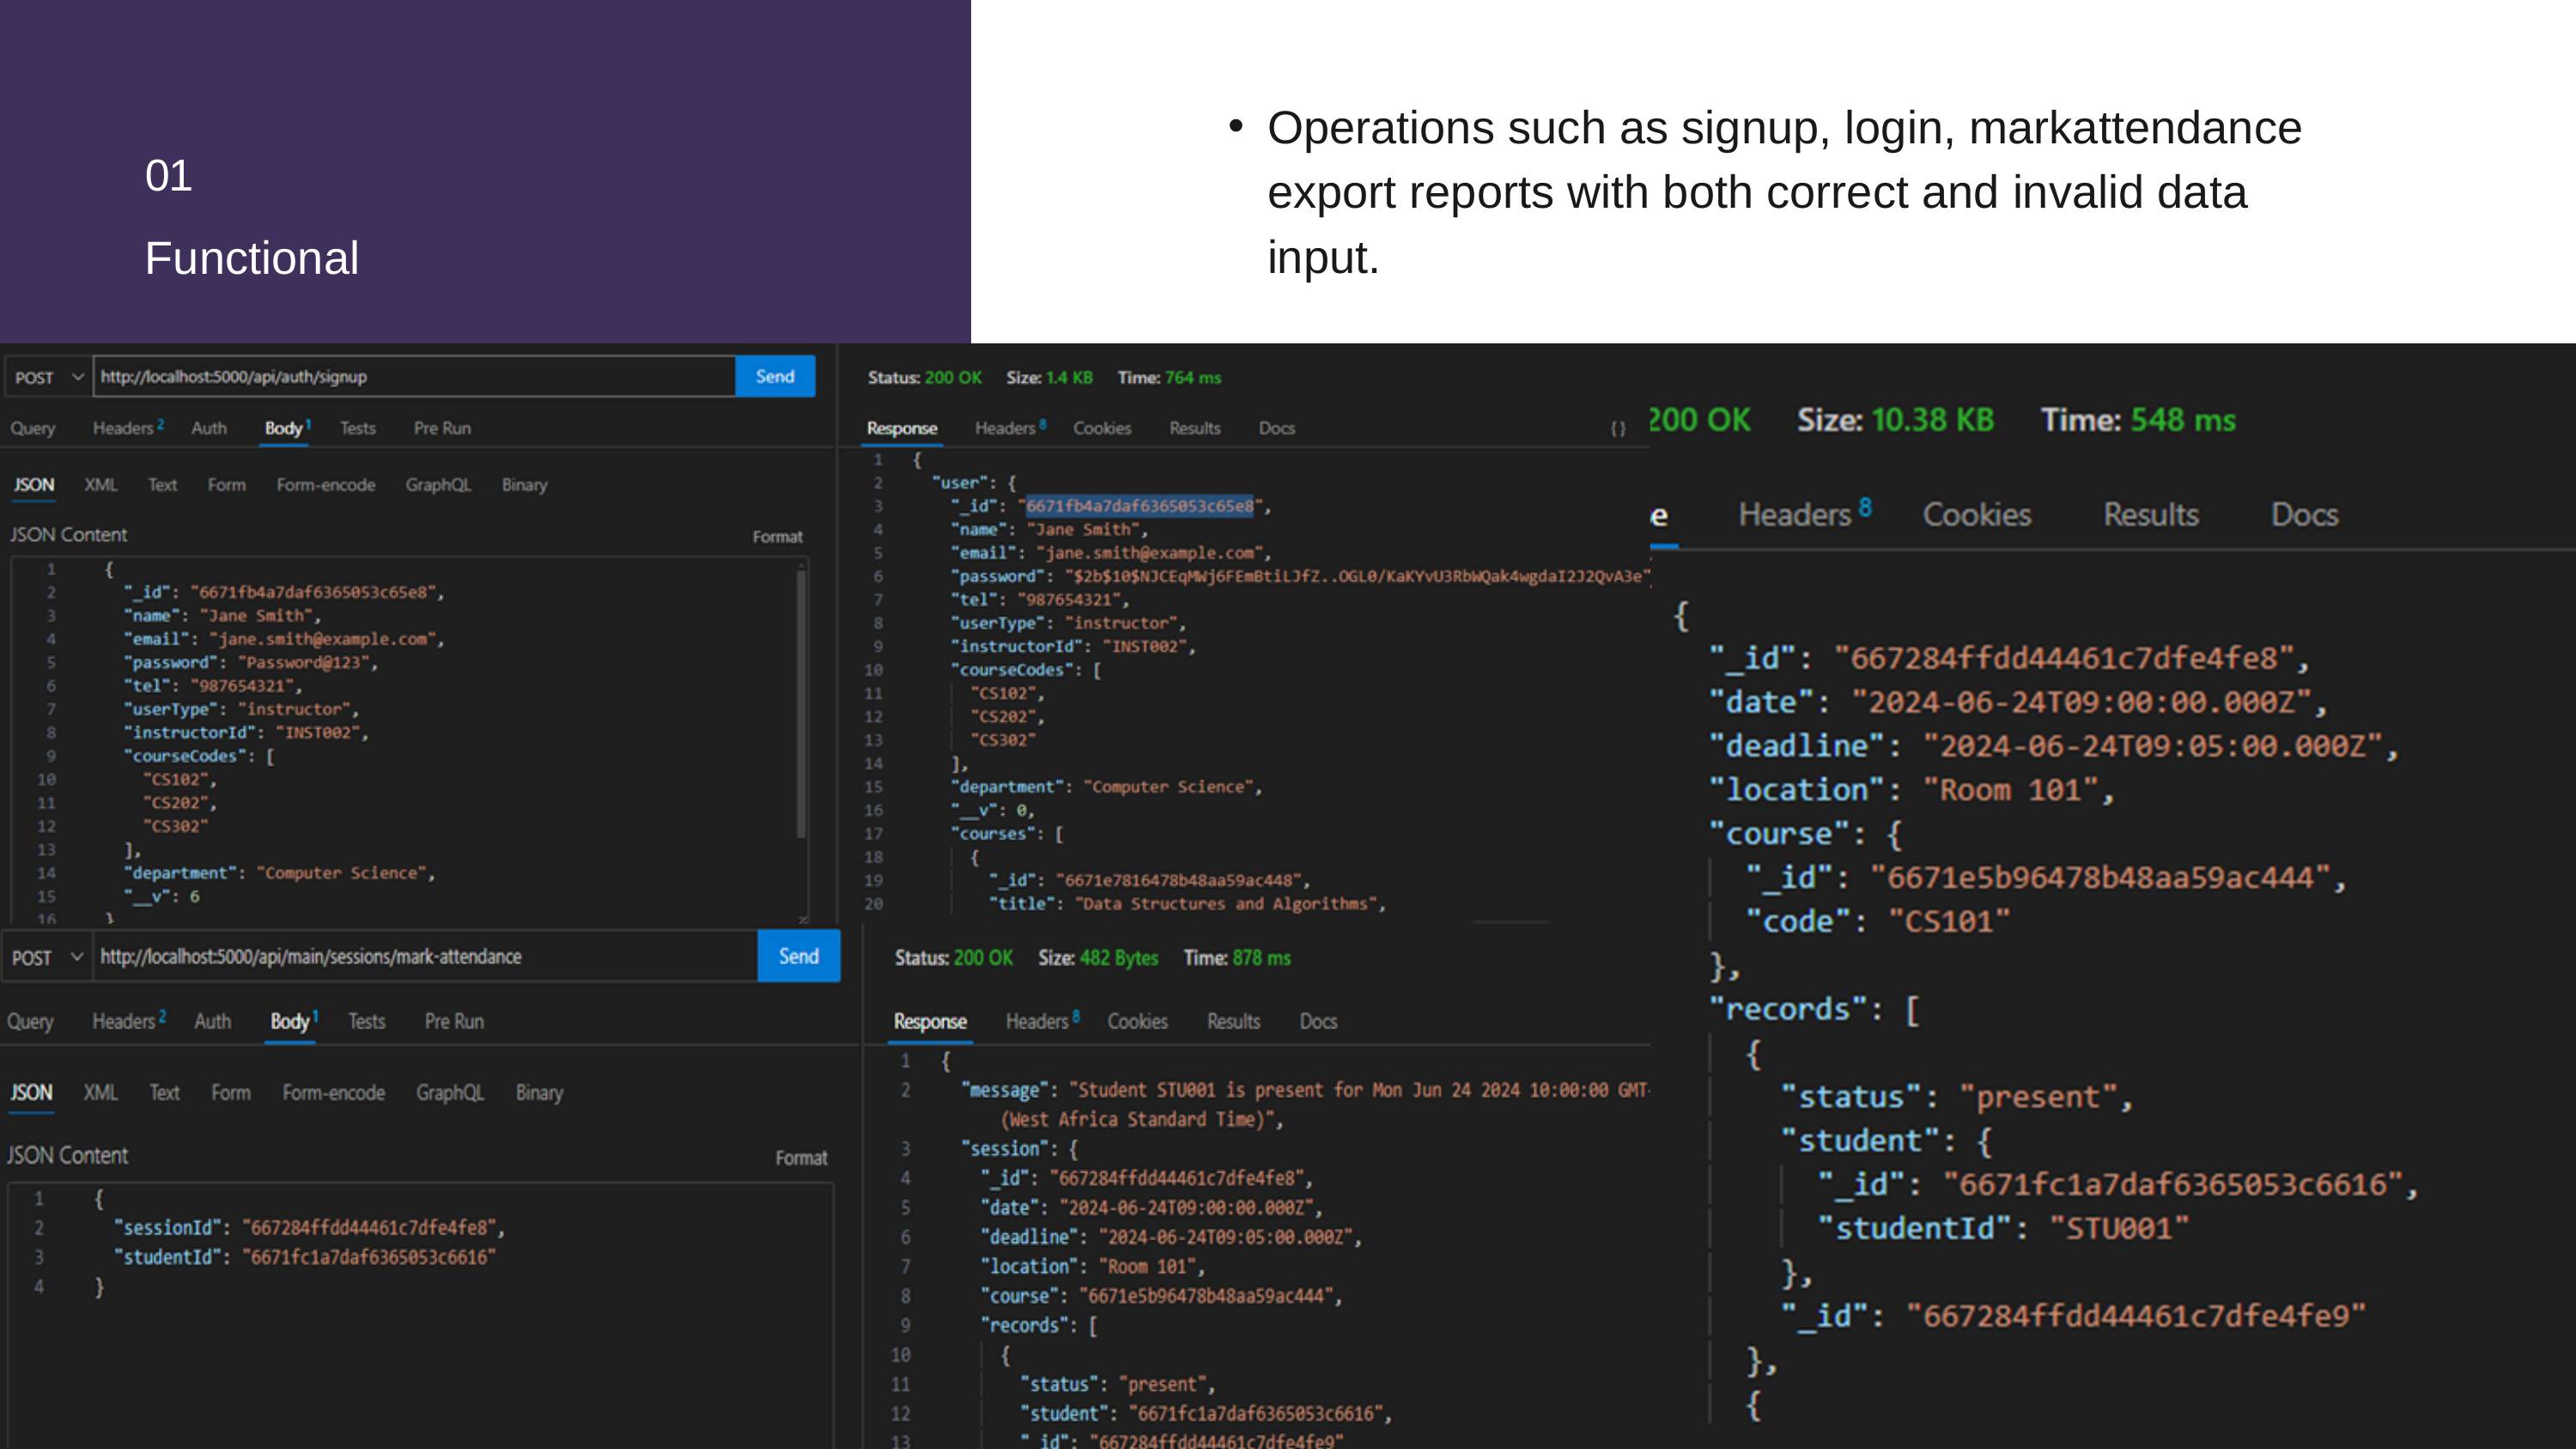

Operations such as signup, login, markattendance export reports with both correct and invalid data input.
01
Functional